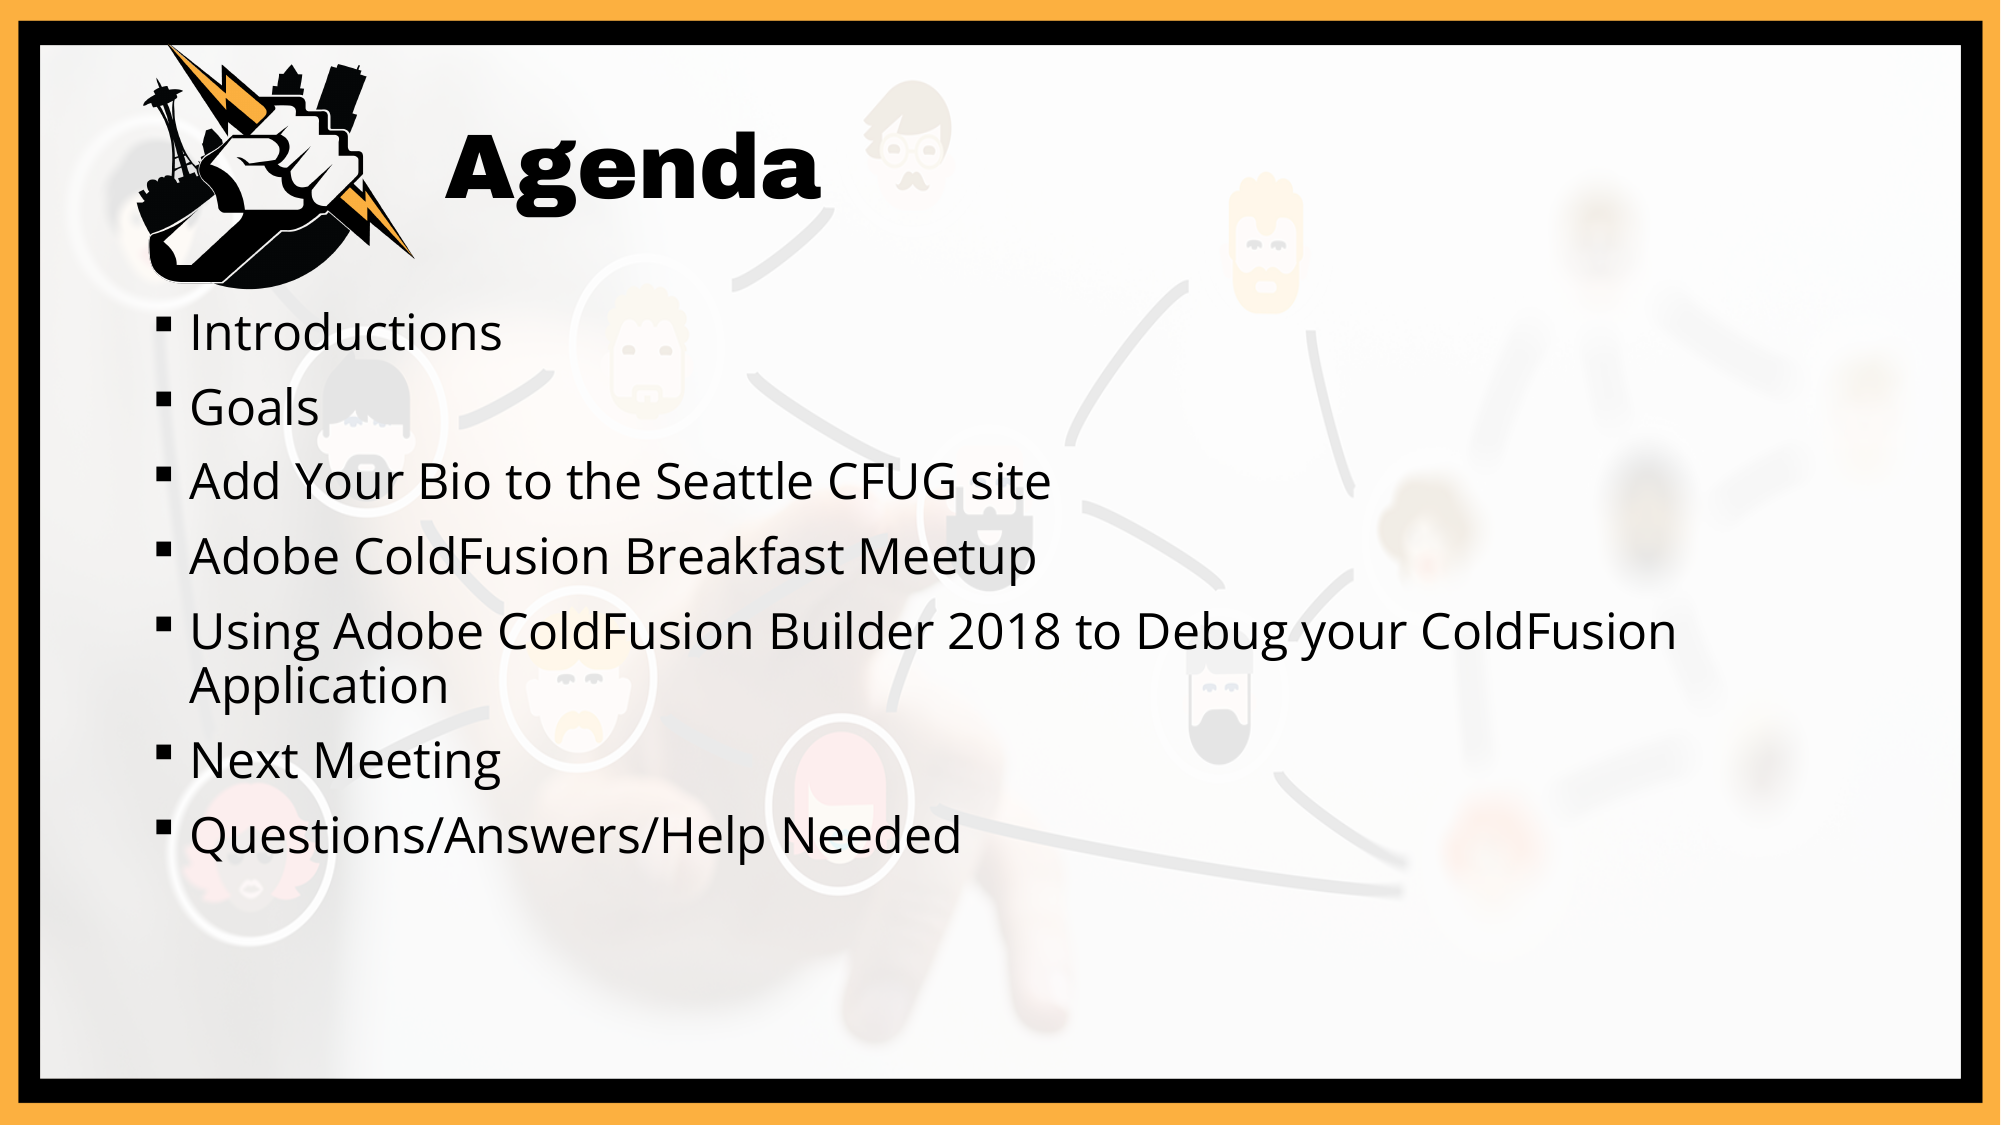

# Agenda
Introductions
Goals
Add Your Bio to the Seattle CFUG site
Adobe ColdFusion Breakfast Meetup
Using Adobe ColdFusion Builder 2018 to Debug your ColdFusion Application
Next Meeting
Questions/Answers/Help Needed